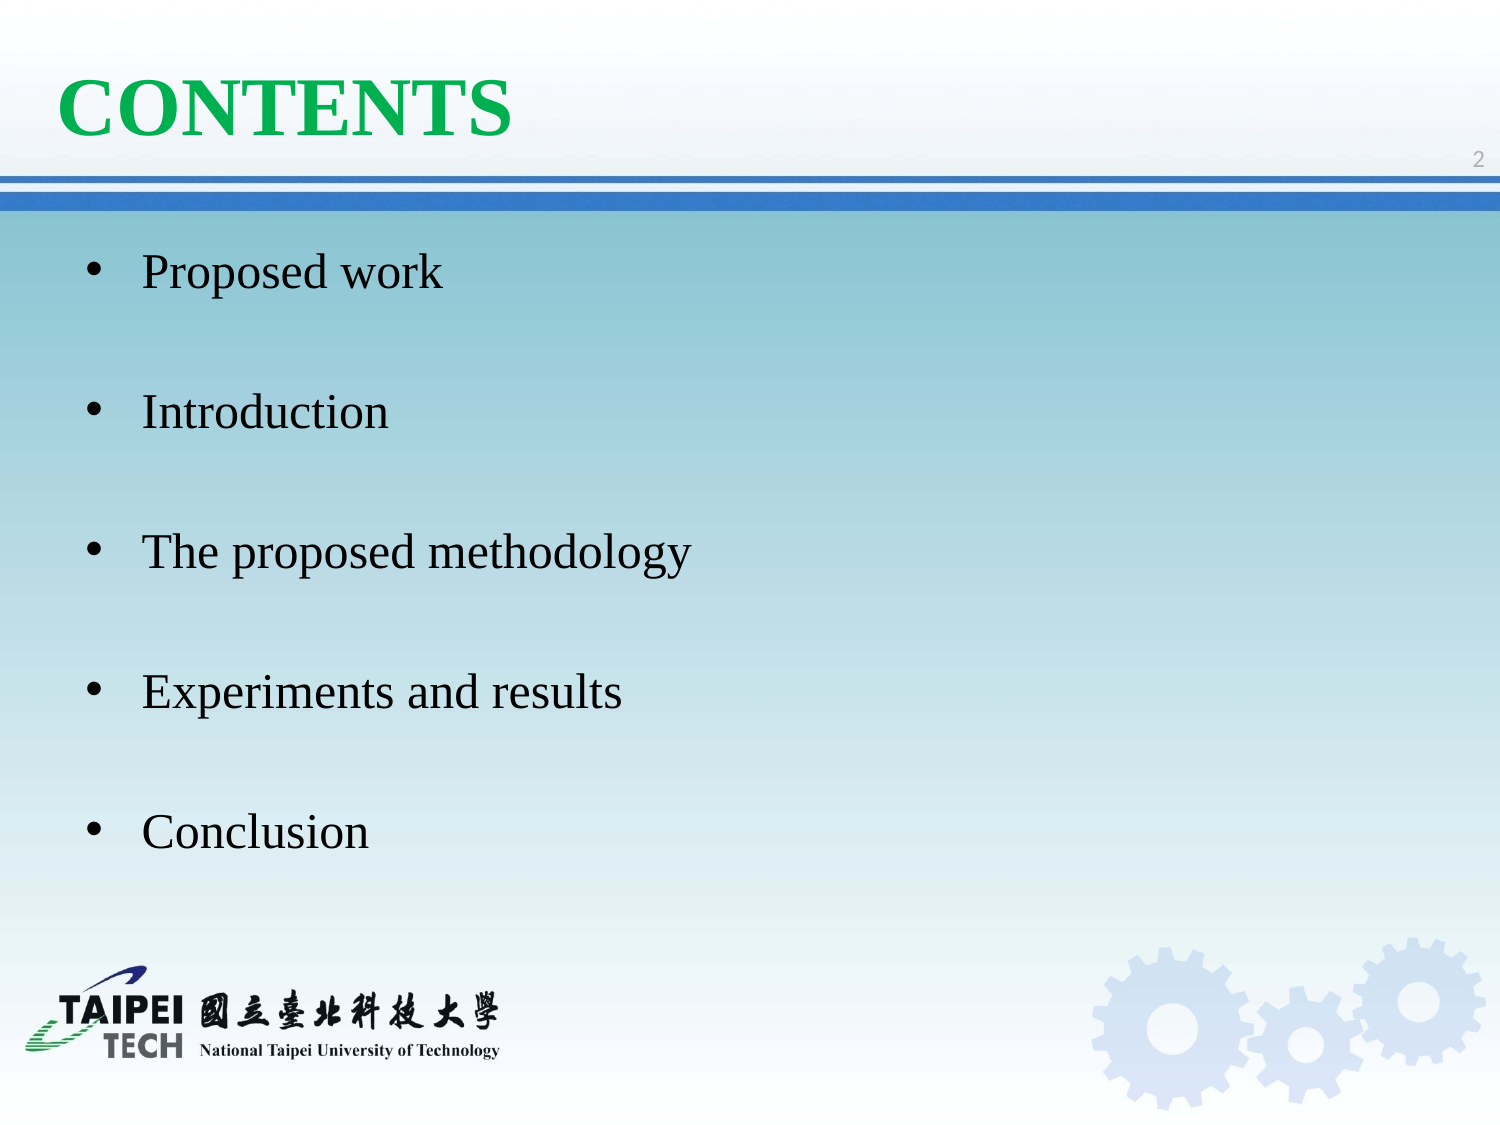

# CONTENTS
2

Proposed work

Introduction

The proposed methodology

Experiments and results

Conclusion